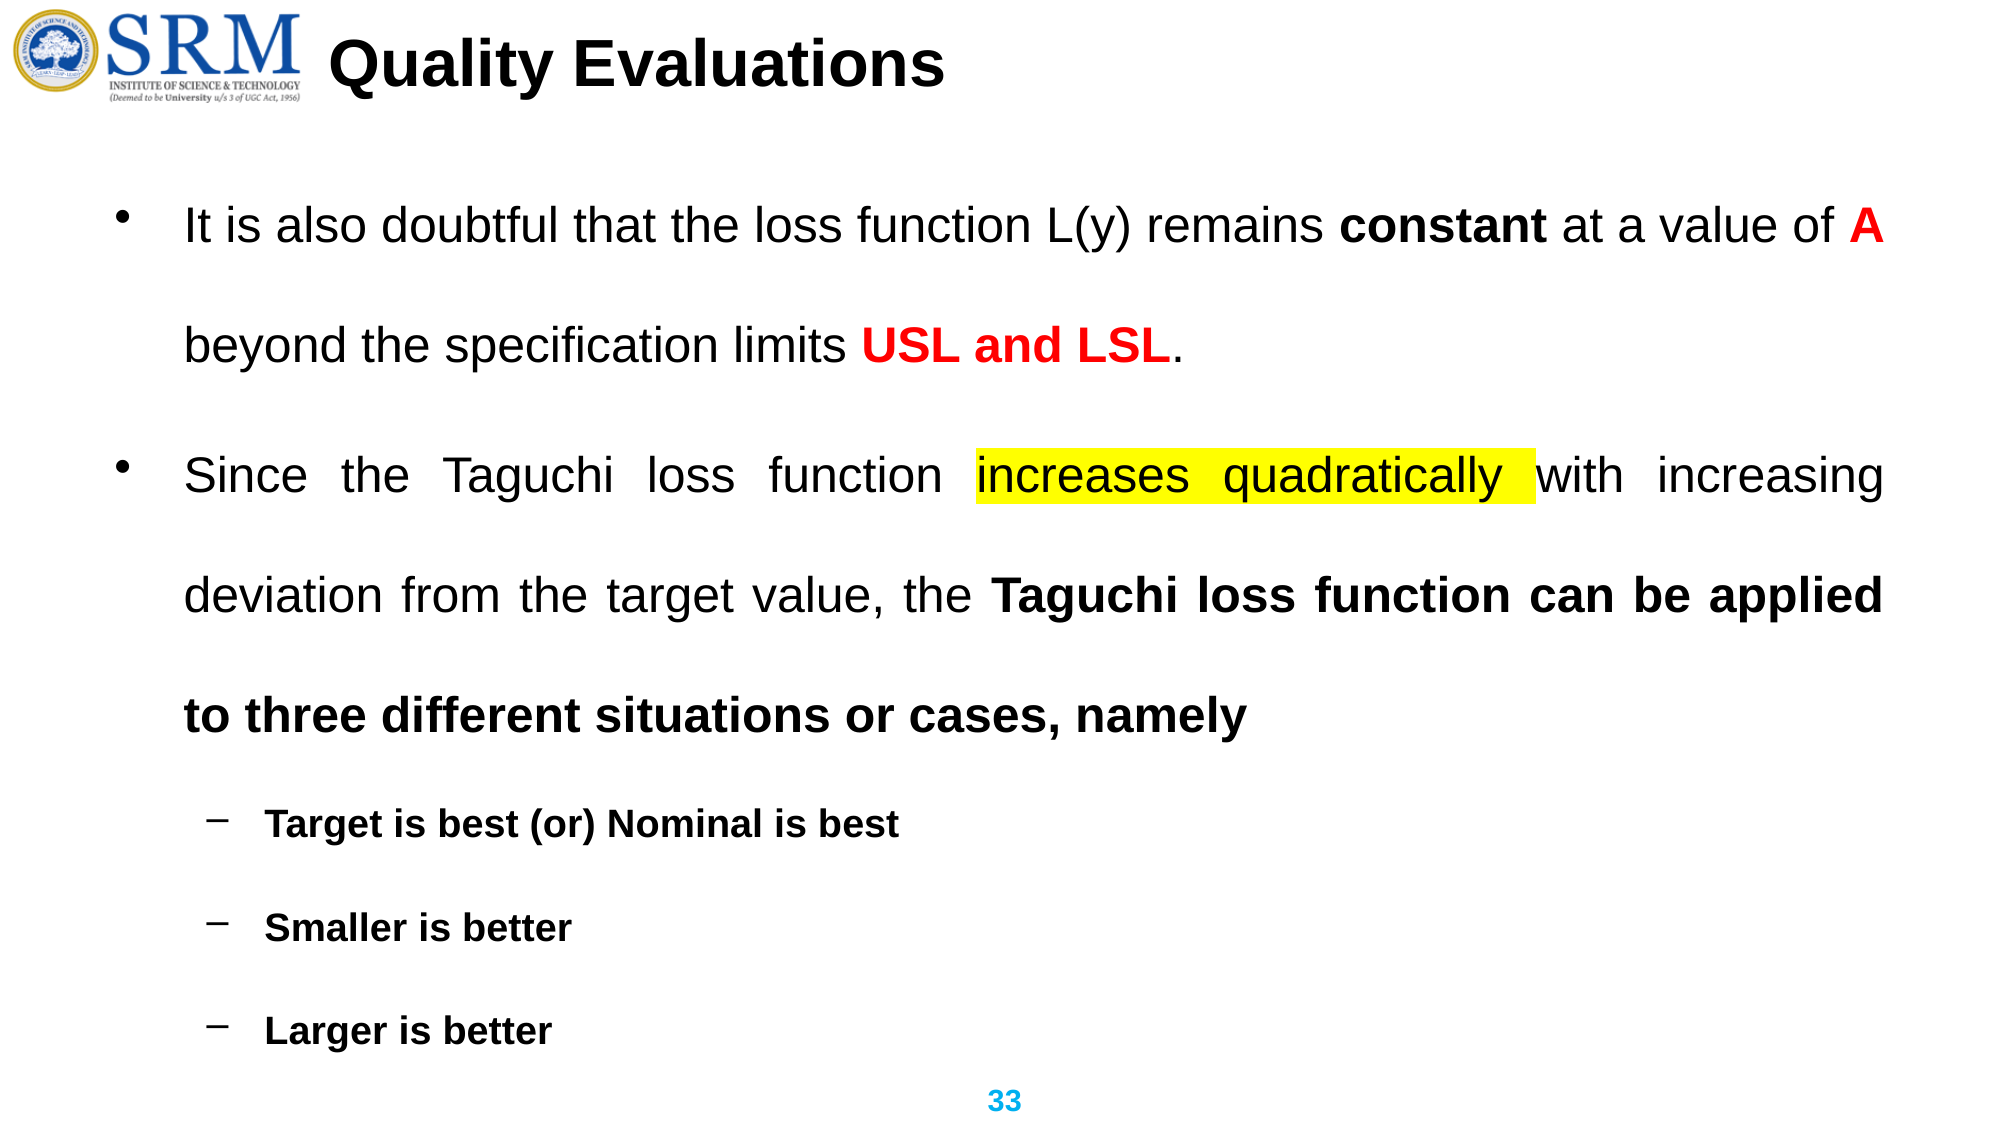

# Quality Evaluations
It is also doubtful that the loss function L(y) remains constant at a value of A beyond the specification limits USL and LSL.
Since the Taguchi loss function increases quadratically with increasing deviation from the target value, the Taguchi loss function can be applied to three different situations or cases, namely
Target is best (or) Nominal is best
Smaller is better
Larger is better
33